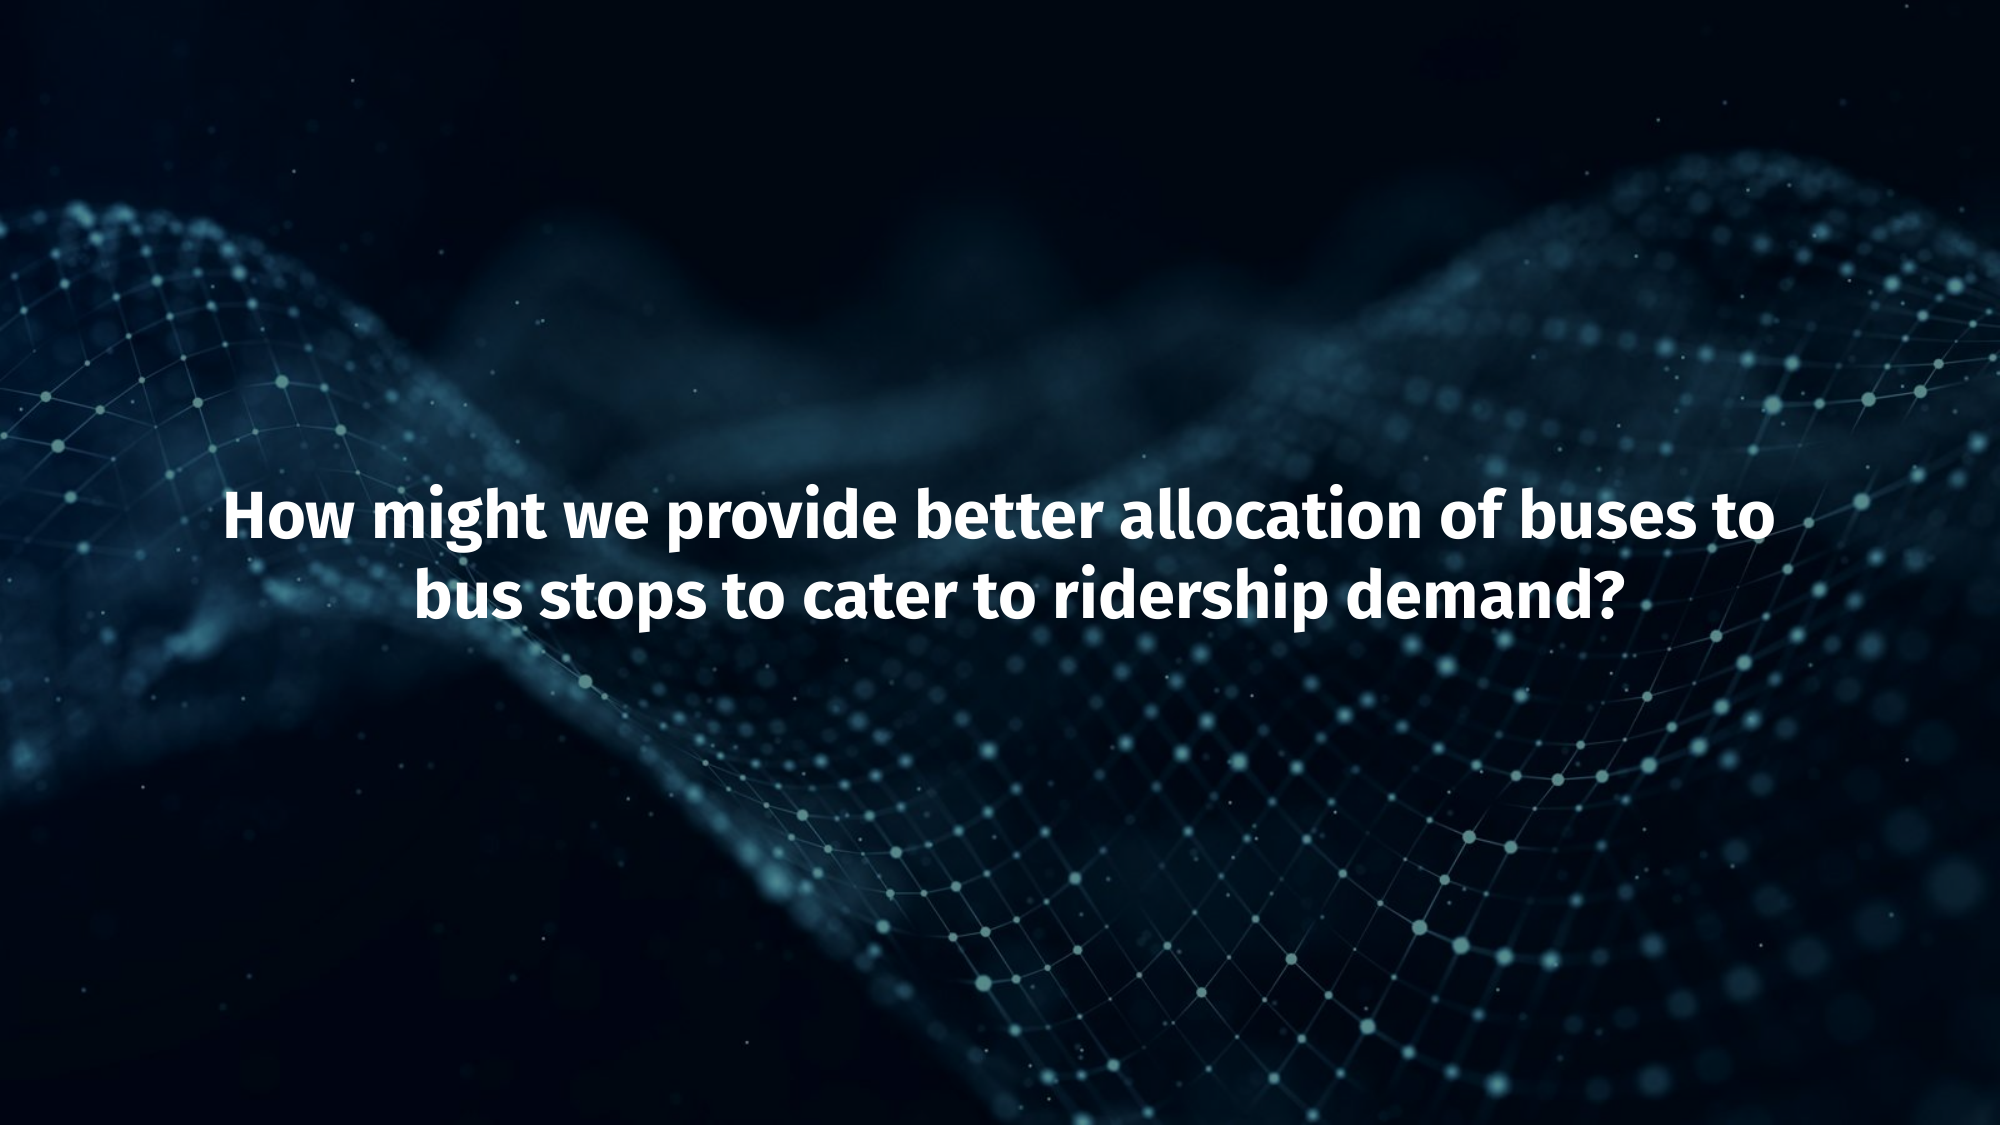

How might we provide better allocation of buses to bus stops to cater to ridership demand?